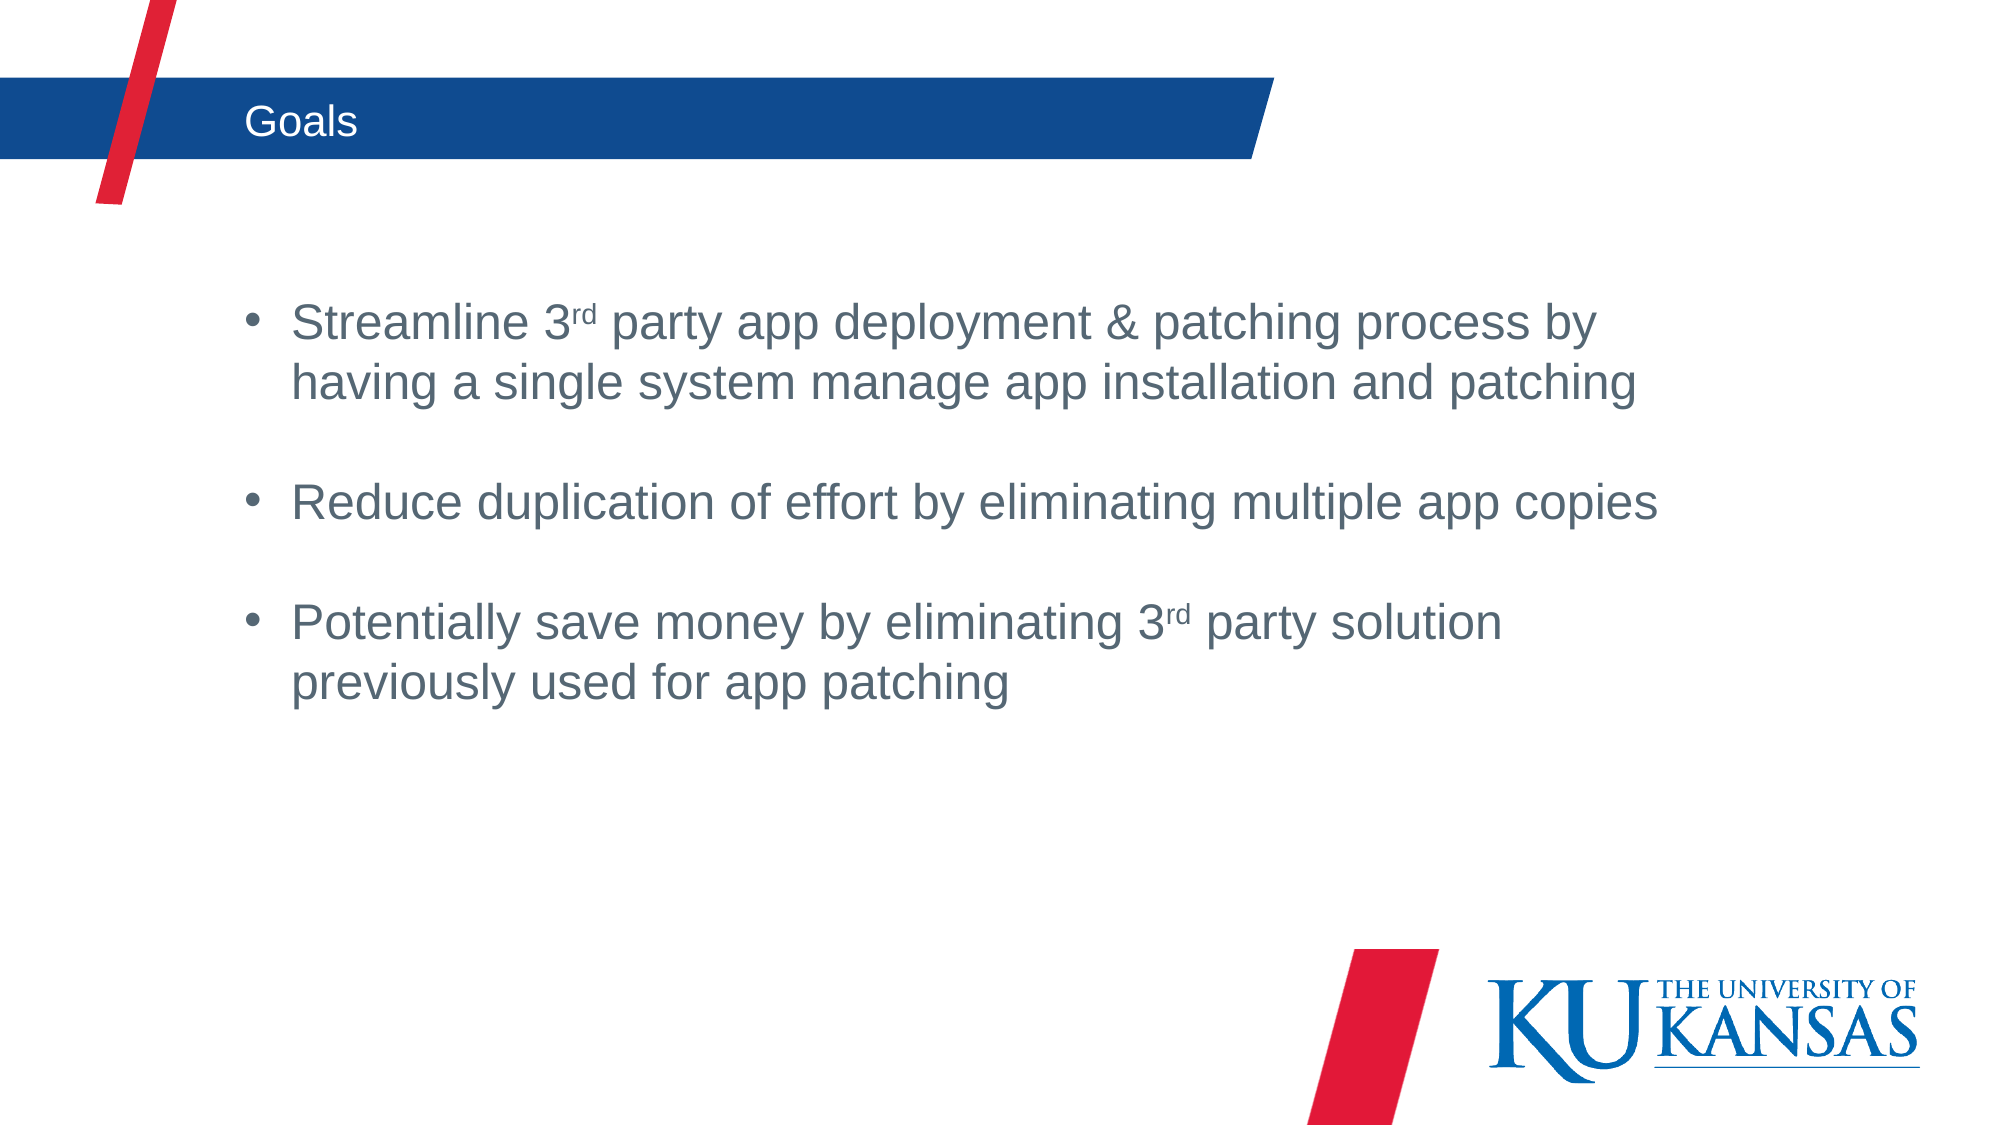

Goals
Streamline 3rd party app deployment & patching process by having a single system manage app installation and patching
Reduce duplication of effort by eliminating multiple app copies
Potentially save money by eliminating 3rd party solution previously used for app patching